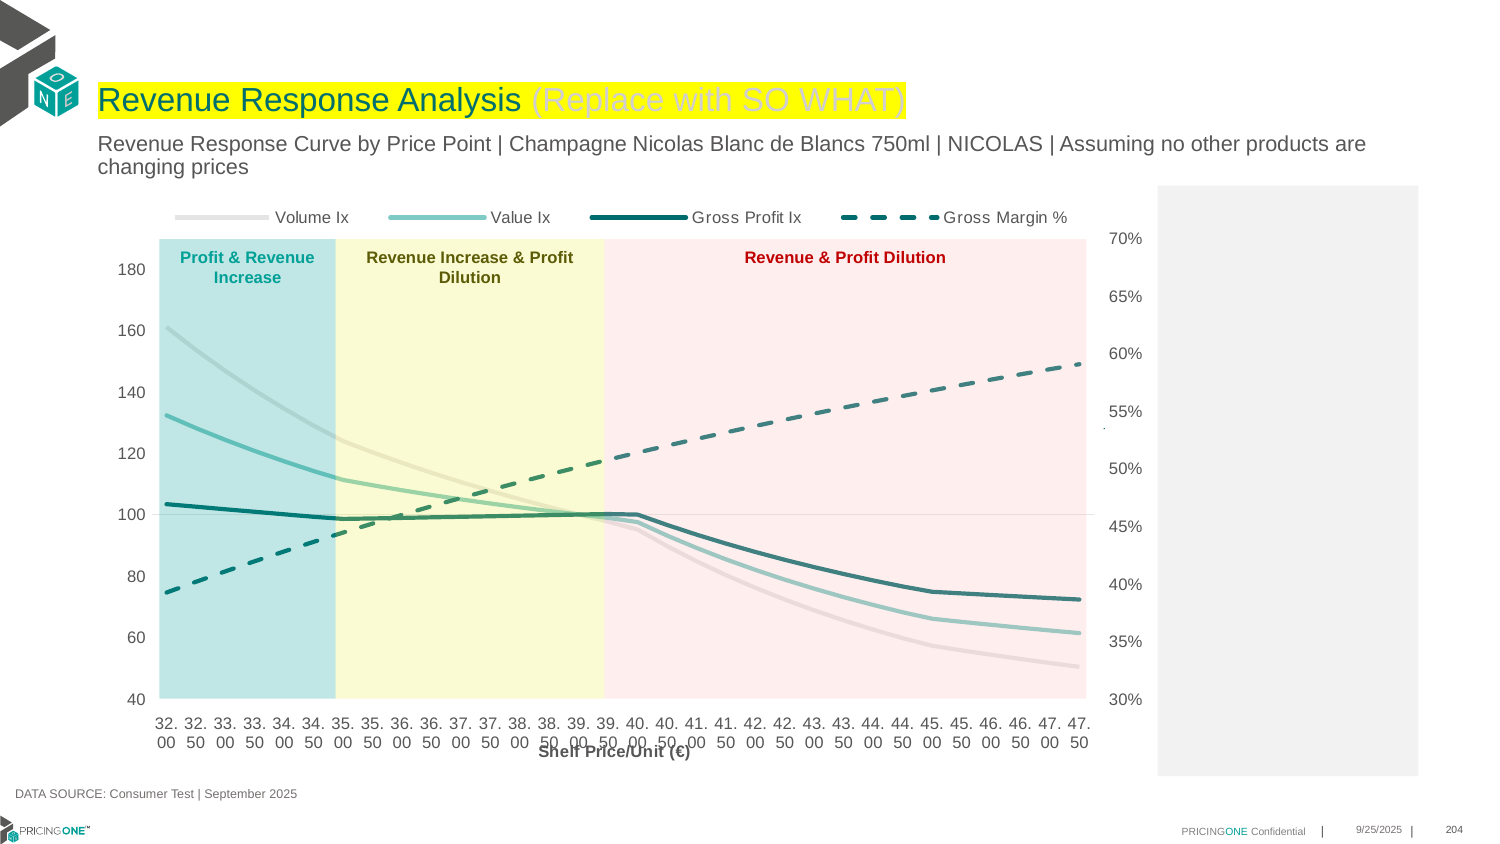

# Revenue Response Analysis (Replace with SO WHAT)

Revenue Response Curve by Price Point | Champagne Nicolas Blanc de Blancs 750ml | NICOLAS | Assuming no other products are changing prices

### Chart:

| Category | Volume Ix | Value Ix | Gross Profit Ix | Gross Margin % |
|---|---|---|---|---|
| 32.00 | 161.04618801675417 | 132.32504202056253 | 103.39084882659829 | 0.39227500000000004 |
| 32.50 | 153.62061207012005 | 128.17935062309883 | 102.55201941557542 | 0.4016246153846154 |
| 33.00 | 146.75599800527735 | 124.32032587631976 | 101.72224386102877 | 0.41069090909090916 |
| 33.50 | 140.390872986558 | 120.71644330863423 | 100.9003753889726 | 0.4194865671641792 |
| 34.00 | 134.4724924333679 | 117.3406800551237 | 100.08547562928669 | 0.4280235294117648 |
| 34.50 | 128.95543288096744 | 114.1698211752641 | 99.2768473093688 | 0.436313043478261 |
| 35.00 | 123.92175499505049 | 111.29264588311891 | 98.57055107641982 | 0.44436571428571436 |
| 35.50 | 120.26676095210414 | 109.54151616272763 | 98.73871057914656 | 0.4521915492957747 |
| 36.00 | 116.83878506273086 | 107.90720320057672 | 98.91212723427701 | 0.45980000000000004 |
| 36.50 | 113.61665580576667 | 106.3785150327052 | 99.08975226691713 | 0.46719999999999995 |
| 37.00 | 110.58148968481987 | 104.94536054470633 | 99.27042531707508 | 0.4744000000000001 |
| 37.50 | 107.71645135578626 | 103.59866292216591 | 99.45294551346808 | 0.481408 |
| 38.00 | 105.00653421227032 | 102.33027500211513 | 99.63612515513938 | 0.4882315789473685 |
| 38.50 | 102.43836048859825 | 101.13289736752674 | 99.81882874663292 | 0.49487792207792214 |
| 39.00 | 100.0 | 100.0 | 100.0 | 0.5013538461538461 |
| 39.50 | 97.68080658862945 | 98.92574817216286 | 100.17867918459082 | 0.5076658227848101 |
| 40.00 | 95.12073802261854 | 97.54611700014871 | 99.9855521680411 | 0.51382 |
| 40.50 | 89.72833841064819 | 93.1661620904608 | 96.61187977638465 | 0.5198222222222223 |
| 41.00 | 84.79839594276878 | 89.13418947194208 | 93.47218137940894 | 0.5256780487804878 |
| 41.50 | 80.28126773485761 | 85.41513424684202 | 90.54594437130571 | 0.5313927710843374 |
| 42.00 | 76.13367562930381 | 81.97824635355211 | 87.81491958862999 | 0.5369714285714287 |
| 42.50 | 72.31779116496384 | 78.79649991058464 | 85.26285627468596 | 0.542418823529412 |
| 43.00 | 68.80045537827007 | 75.84608123063101 | 82.87525906434475 | 0.547739534883721 |
| 43.50 | 65.55251503377193 | 73.10594696483753 | 80.63916848759814 | 0.5529379310344829 |
| 44.00 | 62.54825889501691 | 70.55744425584109 | 78.54296525293414 | 0.5580181818181819 |
| 44.50 | 59.764939579477016 | 68.18398532667163 | 76.57619769530307 | 0.5629842696629214 |
| 45.00 | 57.27916666989555 | 66.08226720275215 | 74.85593316980214 | 0.56784 |
| 45.50 | 55.78567899120027 | 65.07280761030026 | 74.33069113487286 | 0.5725890109890109 |
| 46.00 | 54.35528190727194 | 64.09959593271888 | 73.81474415057745 | 0.5772347826086958 |
| 46.50 | 52.98464570672241 | 63.16107665851198 | 73.30832532296245 | 0.5817806451612904 |
| 47.00 | 51.67064196120283 | 62.255767265827814 | 72.81161080912348 | 0.5862297872340426 |
| 47.50 | 50.410329472430426 | 61.38225389235441 | 72.32472539095147 | 0.5905852631578948 |
Profit & Revenue Increase
Revenue Increase & Profit Dilution
Revenue & Profit Dilution

DATA SOURCE: Consumer Test | September 2025

9/25/2025
204